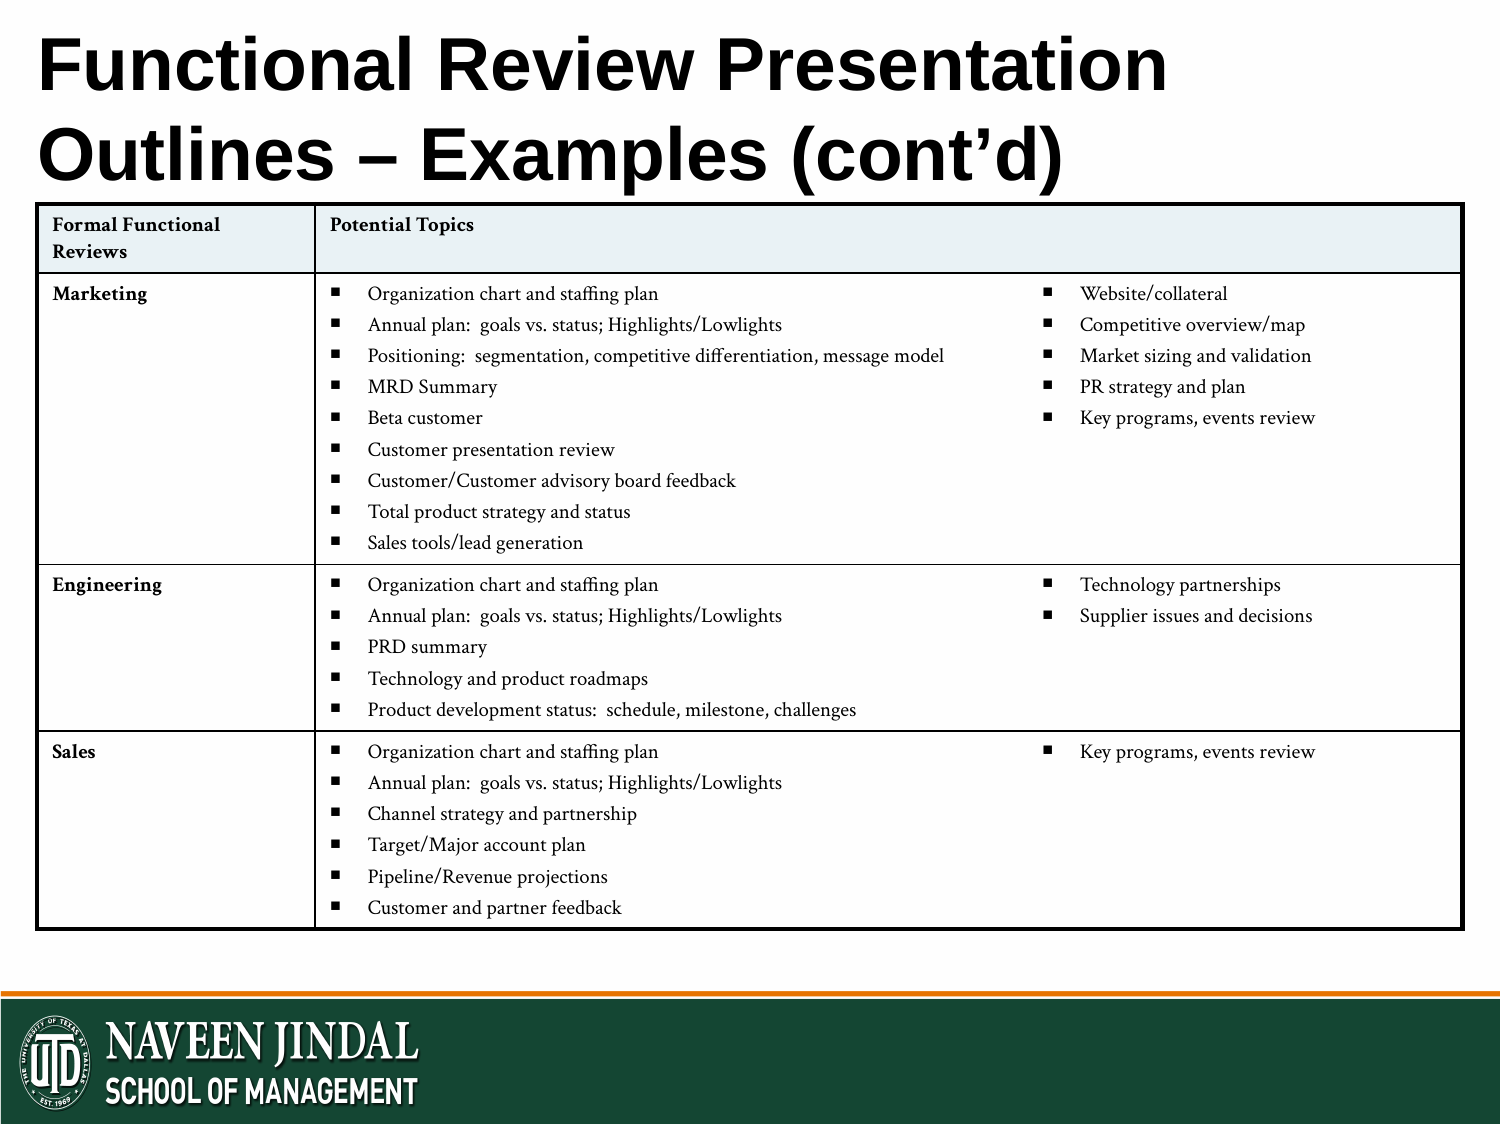

# Functional Review Presentation Outlines – Examples (cont’d)
| Formal Functional Reviews | Potential Topics |  |
| --- | --- | --- |
| Marketing | Organization chart and staffing plan Annual plan: goals vs. status; Highlights/Lowlights Positioning: segmentation, competitive differentiation, message model MRD Summary Beta customer Customer presentation review Customer/Customer advisory board feedback Total product strategy and status Sales tools/lead generation | Website/collateral Competitive overview/map Market sizing and validation PR strategy and plan Key programs, events review |
| Engineering | Organization chart and staffing plan Annual plan: goals vs. status; Highlights/Lowlights PRD summary Technology and product roadmaps Product development status: schedule, milestone, challenges | Technology partnerships Supplier issues and decisions |
| Sales | Organization chart and staffing plan Annual plan: goals vs. status; Highlights/Lowlights Channel strategy and partnership Target/Major account plan Pipeline/Revenue projections Customer and partner feedback | Key programs, events review |